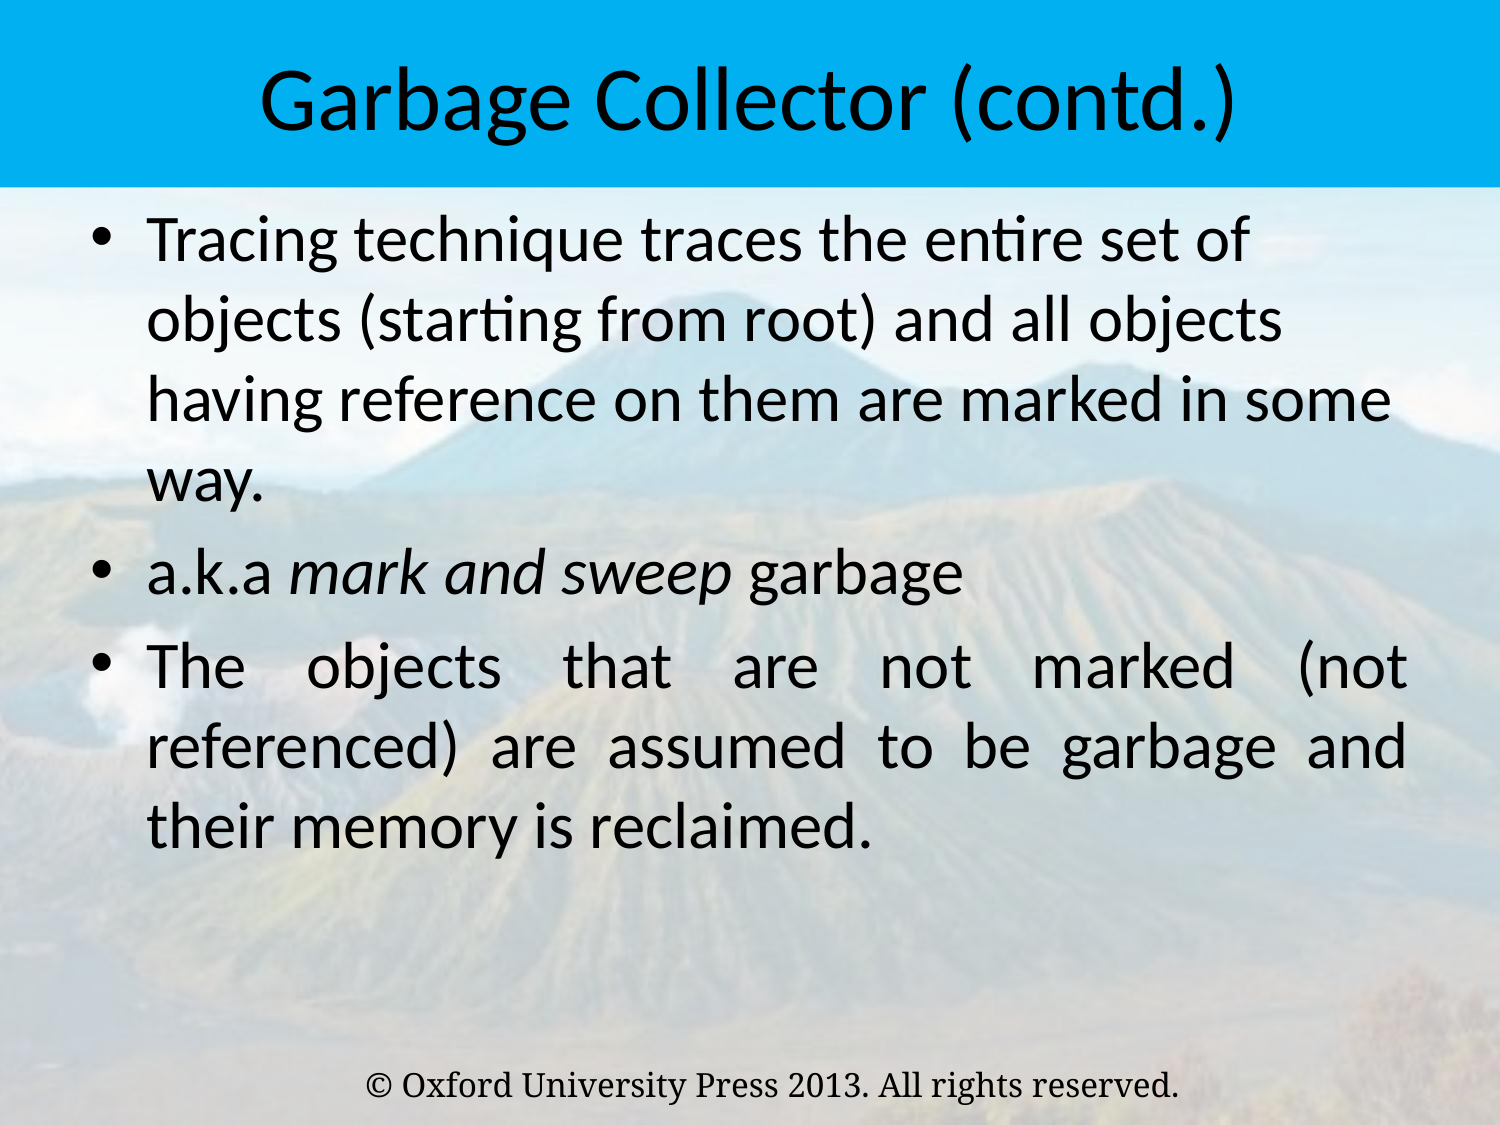

# Garbage Collector (contd.)
Tracing technique traces the entire set of objects (starting from root) and all objects having reference on them are marked in some way.
a.k.a mark and sweep garbage
The objects that are not marked (not referenced) are assumed to be garbage and their memory is reclaimed.